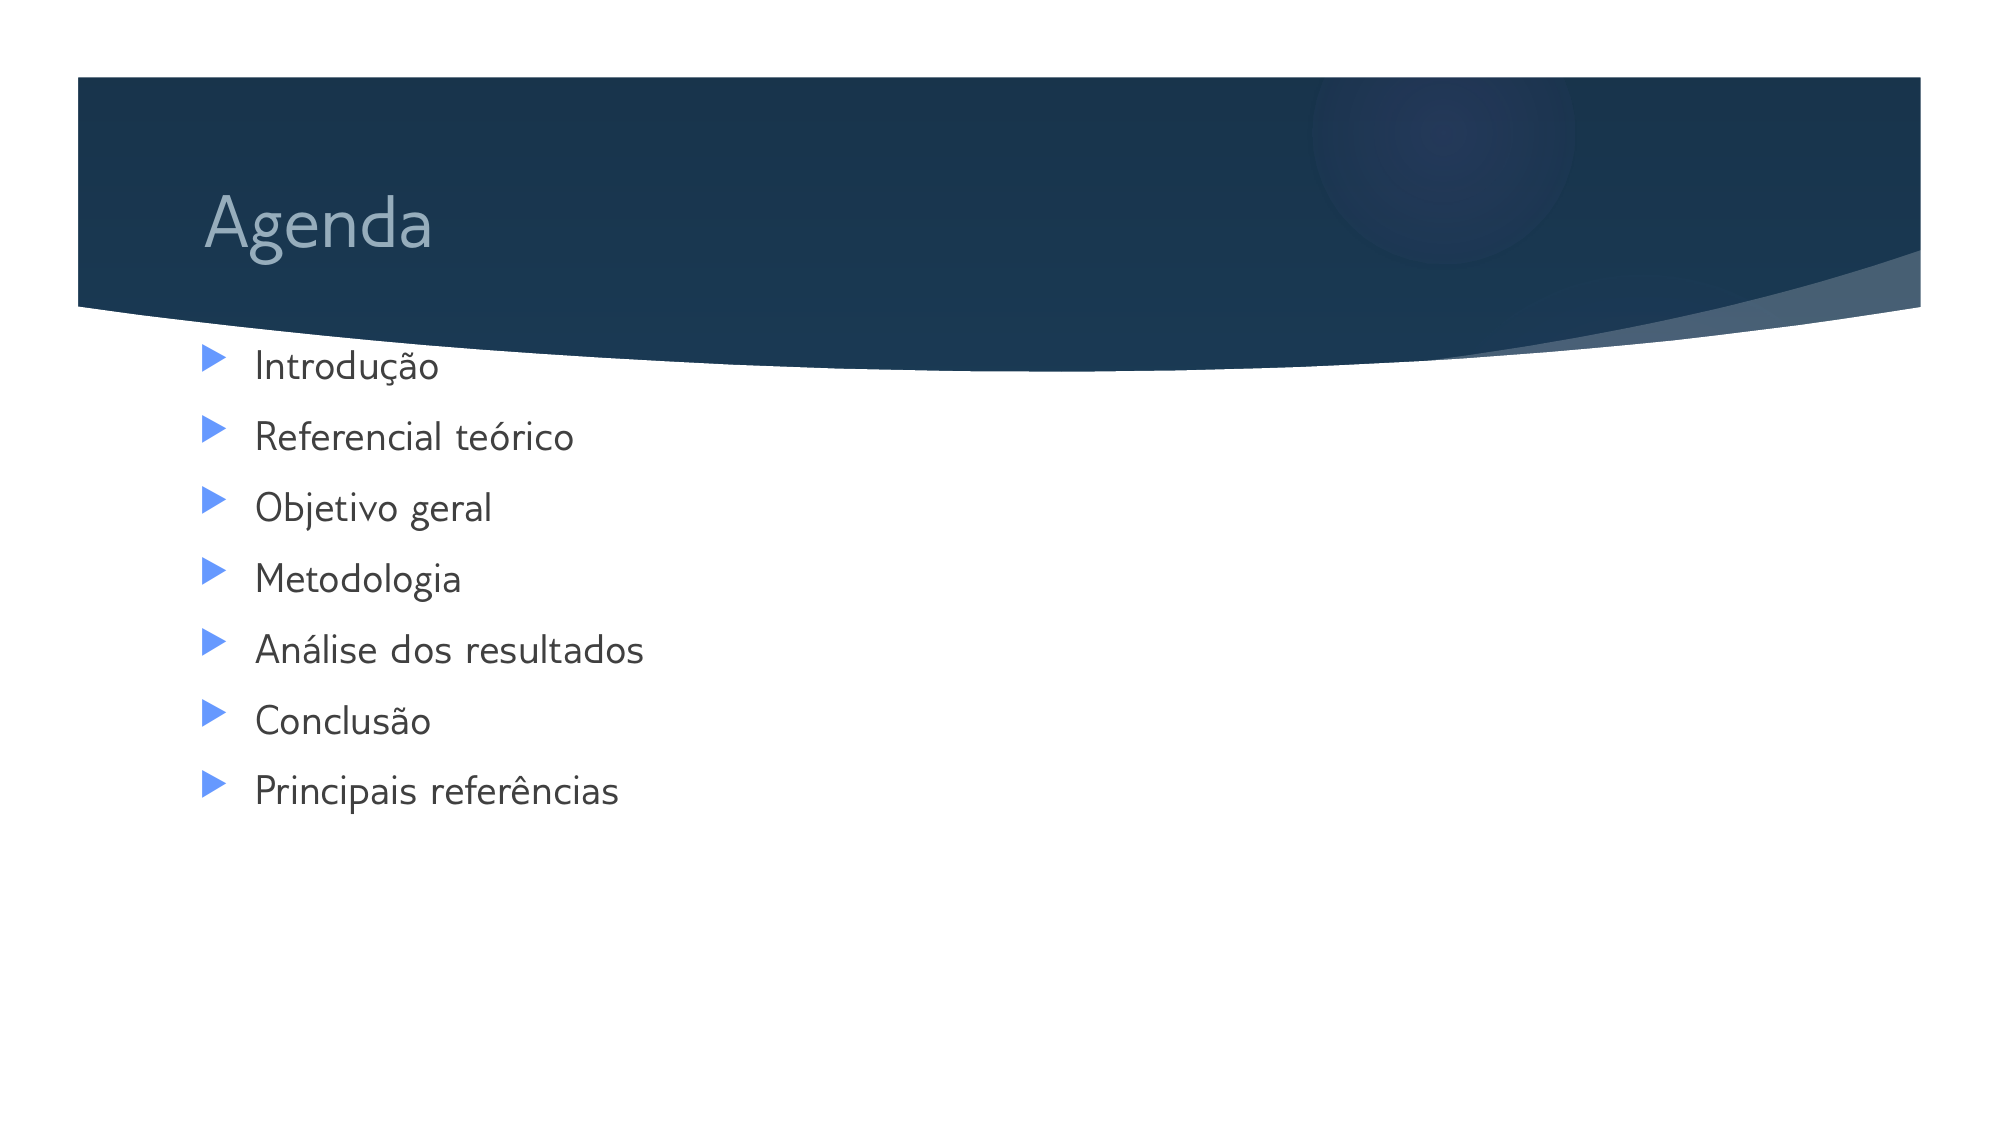

# Agenda
Introdução
Referencial teórico
Objetivo geral
Metodologia
Análise dos resultados
Conclusão
Principais referências